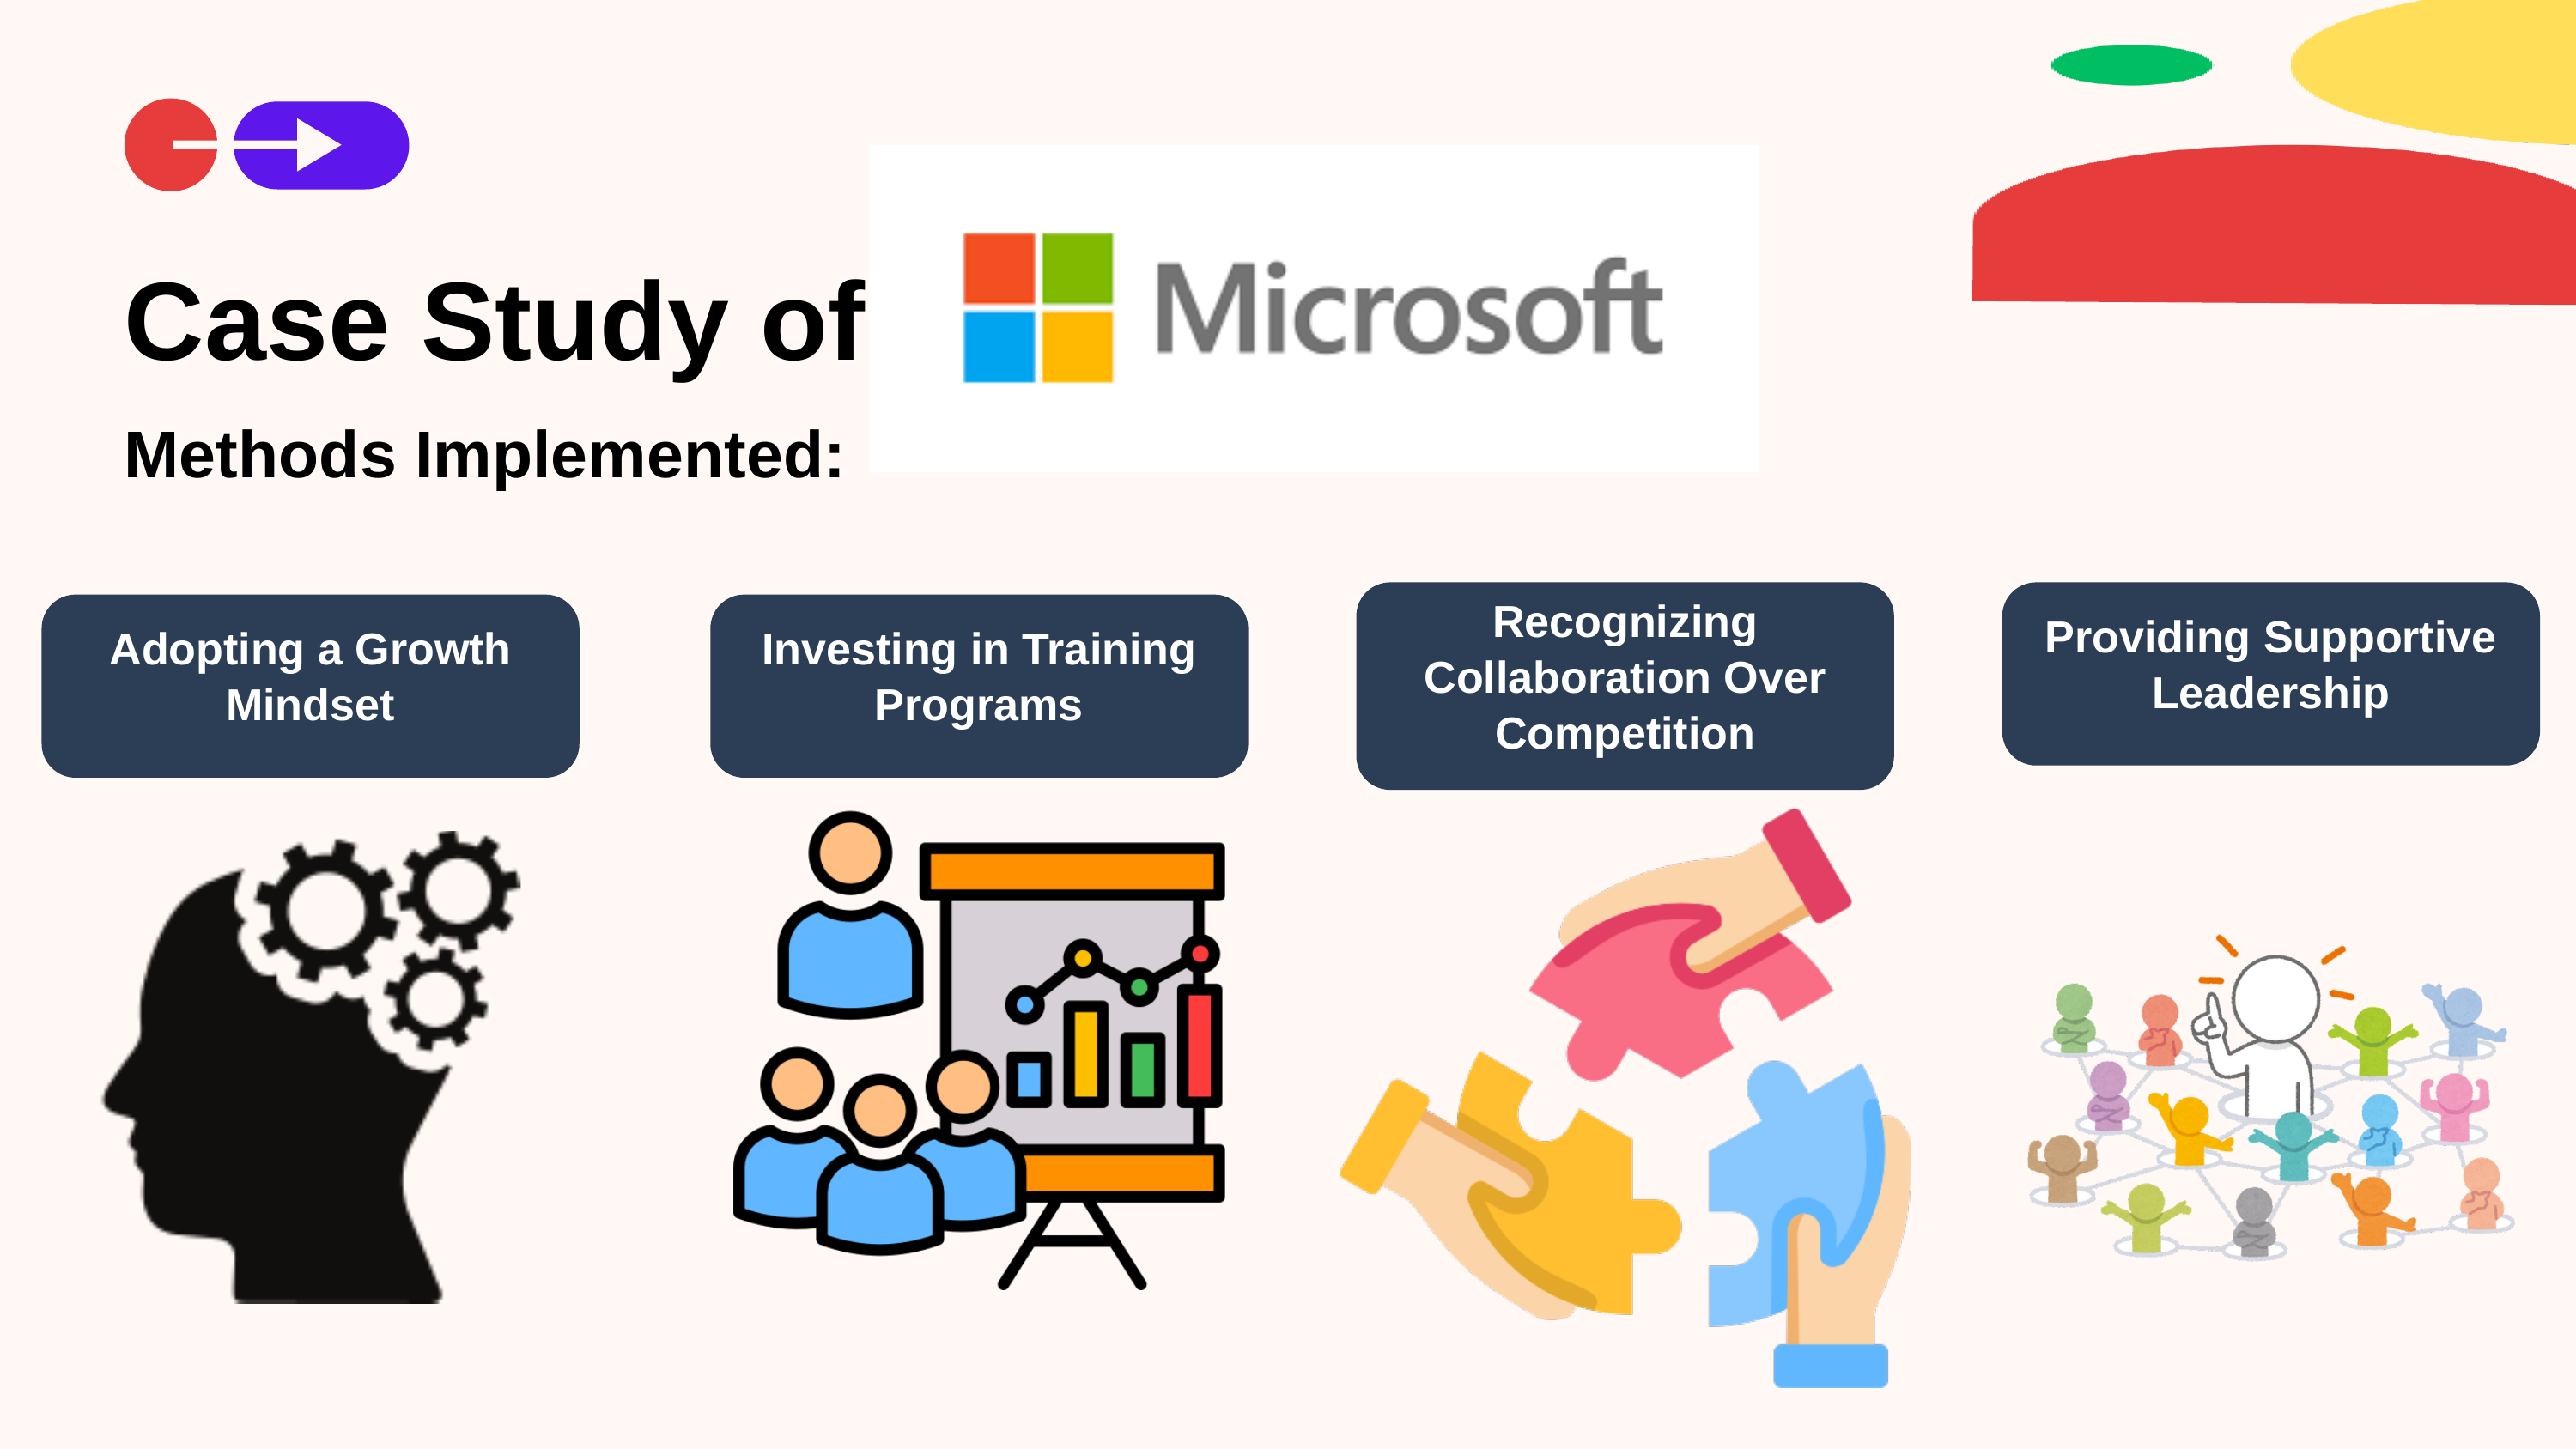

Case Study of
Methods Implemented:

Recognizing Collaboration Over Competition

Providing Supportive Leadership

Adopting a Growth Mindset

Investing in Training Programs